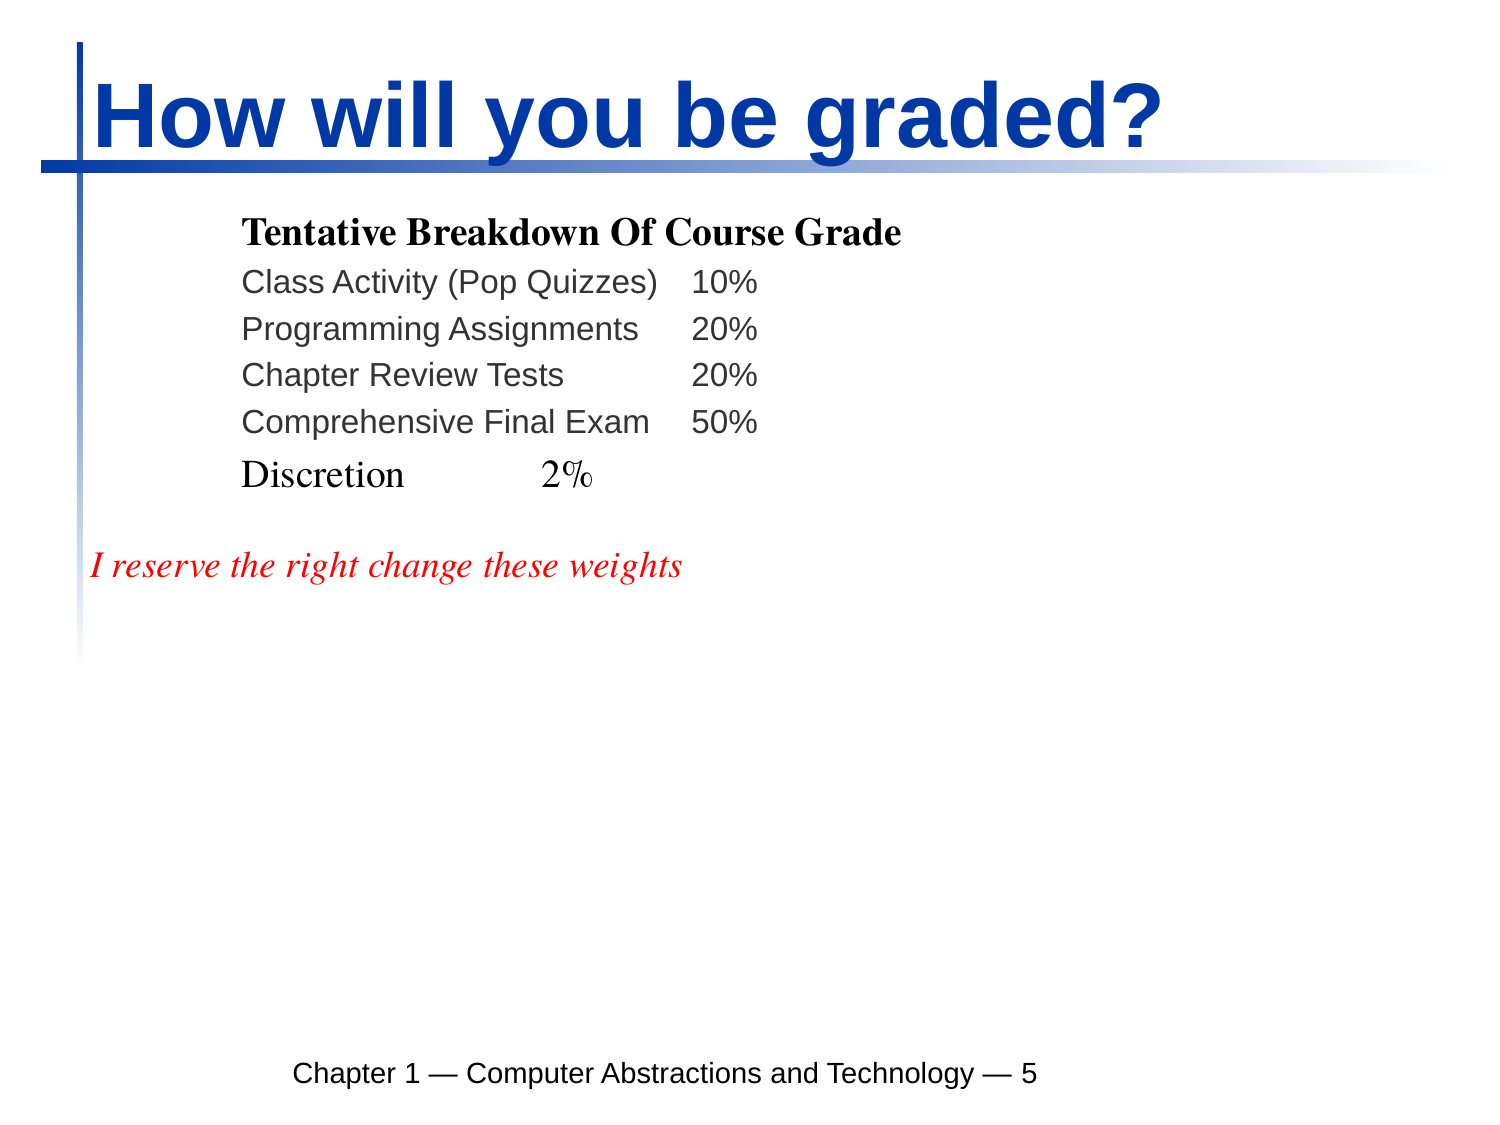

# How will you be graded?
		Tentative Breakdown Of Course Grade
		Class Activity (Pop Quizzes)	10%
		Programming Assignments	20%
		Chapter Review Tests	20%
		Comprehensive Final Exam	50%
		Discretion	2%

I reserve the right change these weights
Chapter 1 — Computer Abstractions and Technology — 5